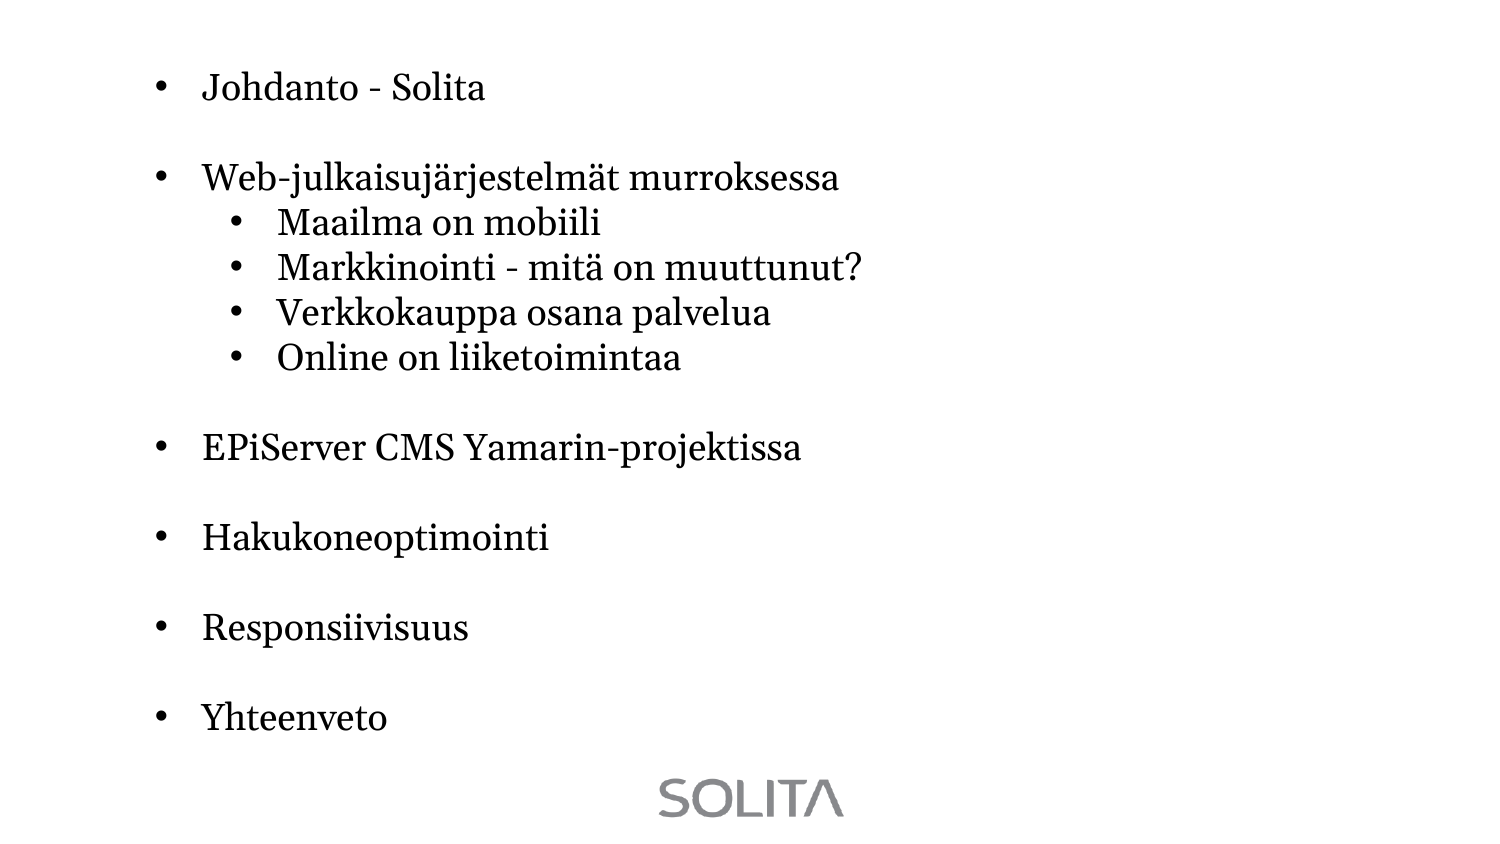

Johdanto - Solita
Web-julkaisujärjestelmät murroksessa
Maailma on mobiili
Markkinointi - mitä on muuttunut?
Verkkokauppa osana palvelua
Online on liiketoimintaa
EPiServer CMS Yamarin-projektissa
Hakukoneoptimointi
Responsiivisuus

Yhteenveto